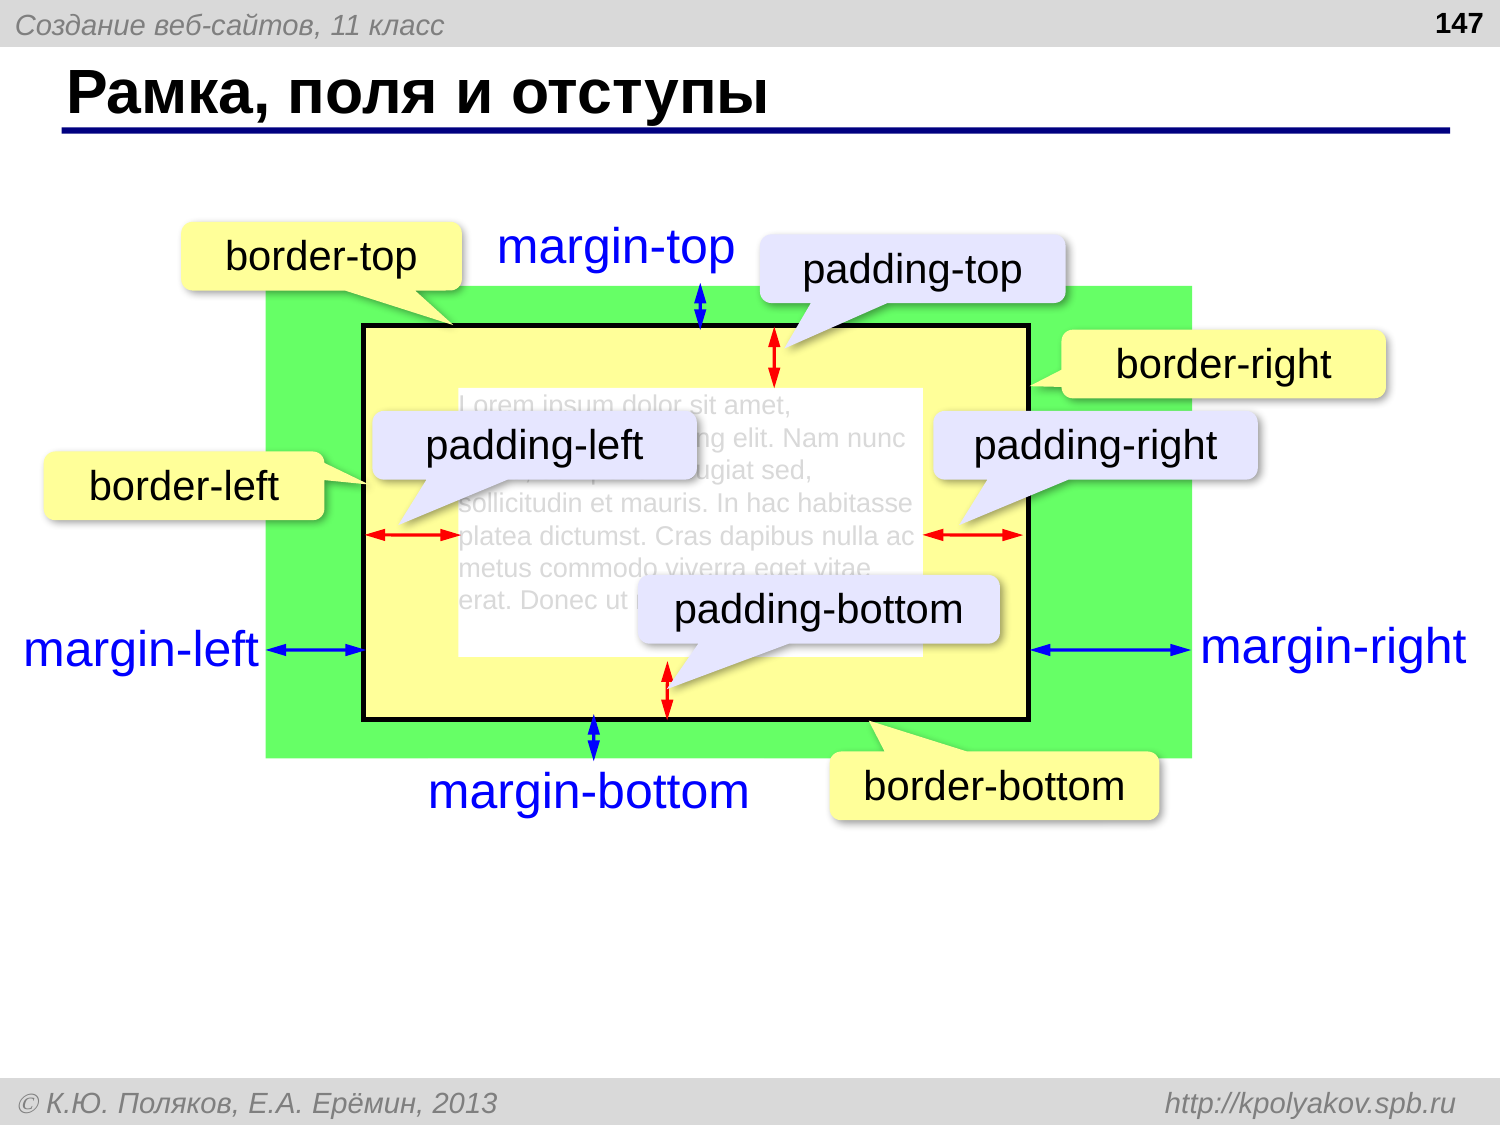

147
# Рамка, поля и отступы
margin-top
border-top
padding-top

border-right

Lorem ipsum dolor sit amet, consectetur adipiscing elit. Nam nunc libero, semper ac feugiat sed, sollicitudin et mauris. In hac habitasse platea dictumst. Cras dapibus nulla ac metus commodo viverra eget vitae erat. Donec ut mi tellus.
padding-left
padding-right
border-left

padding-bottom
margin-right
margin-left

border-bottom
margin-bottom